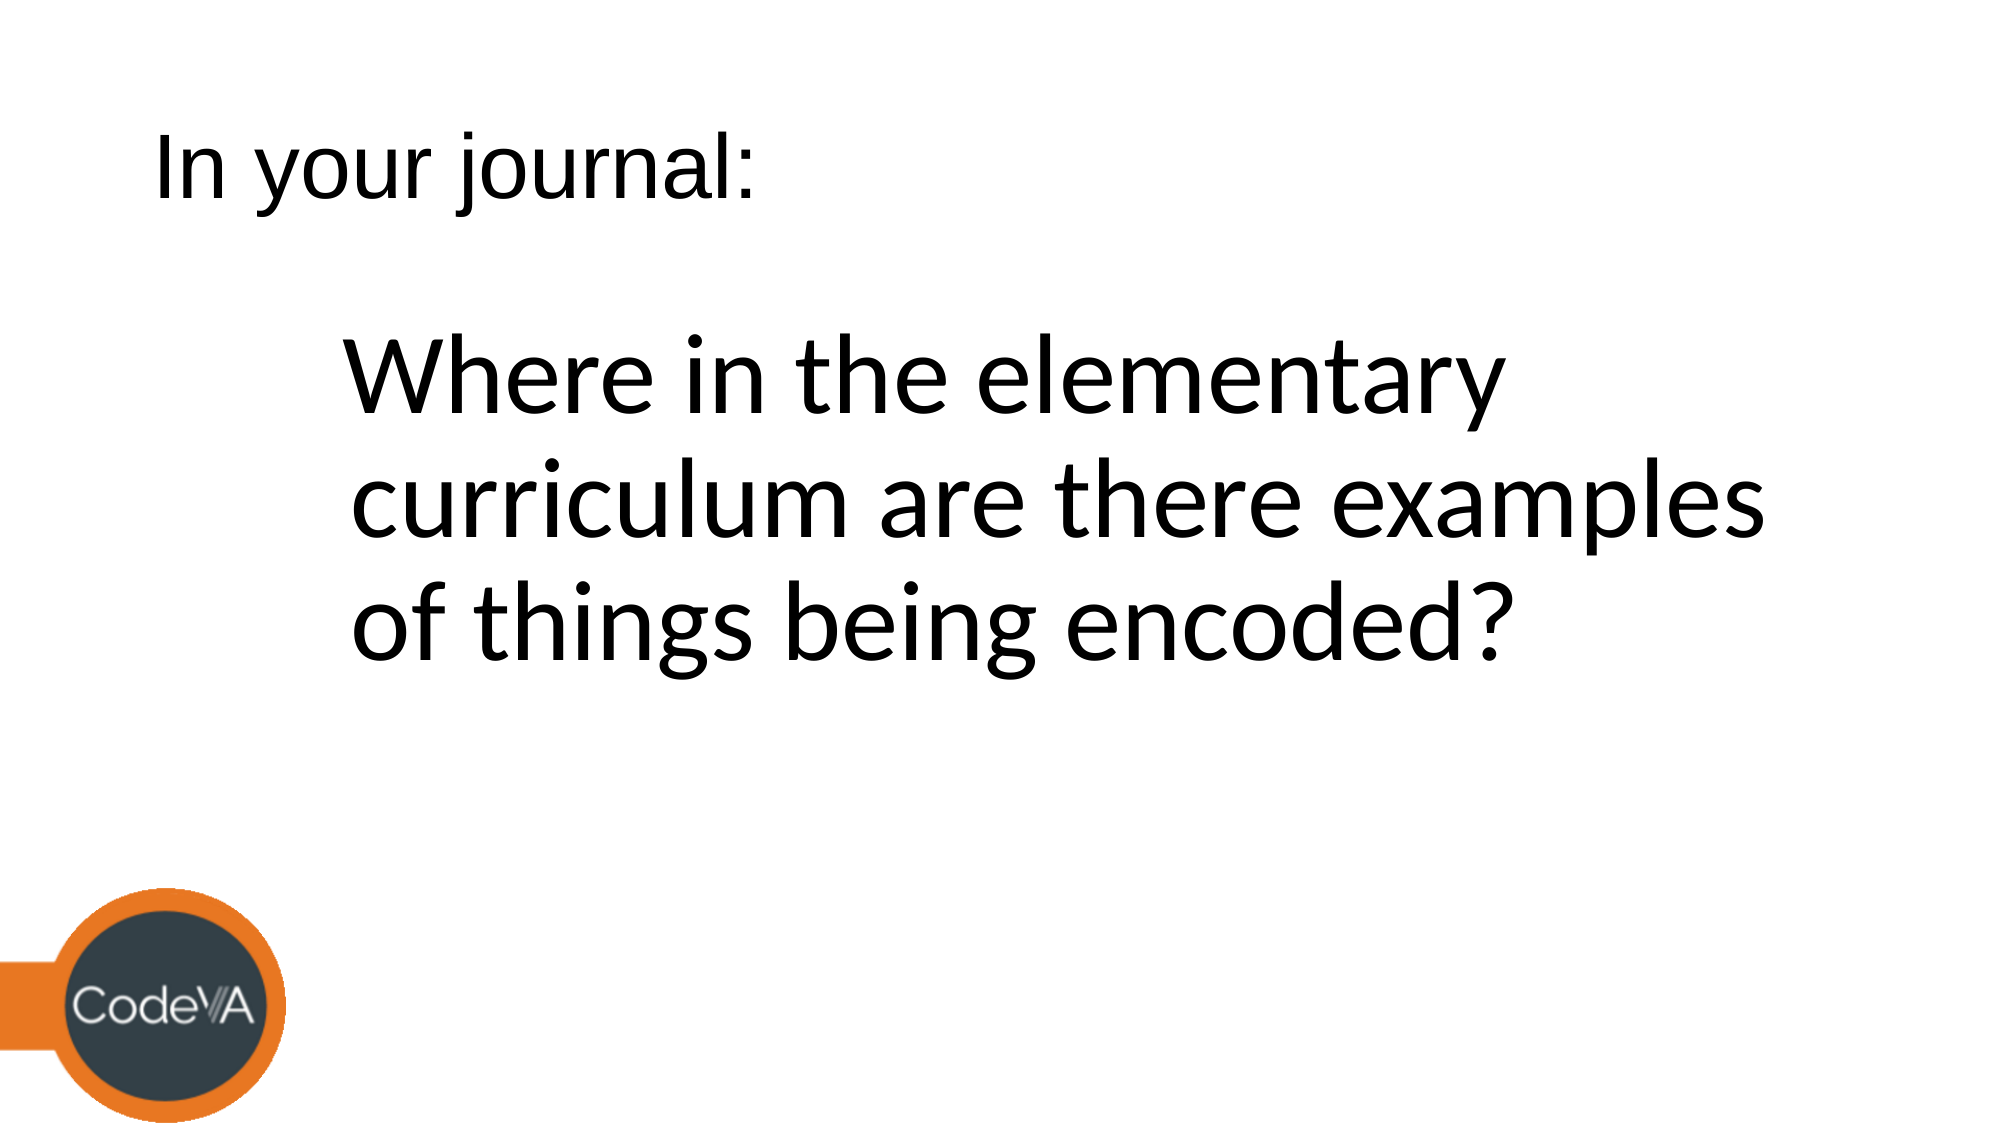

# In your journal:
Where in the elementary curriculum are there examples of things being encoded?